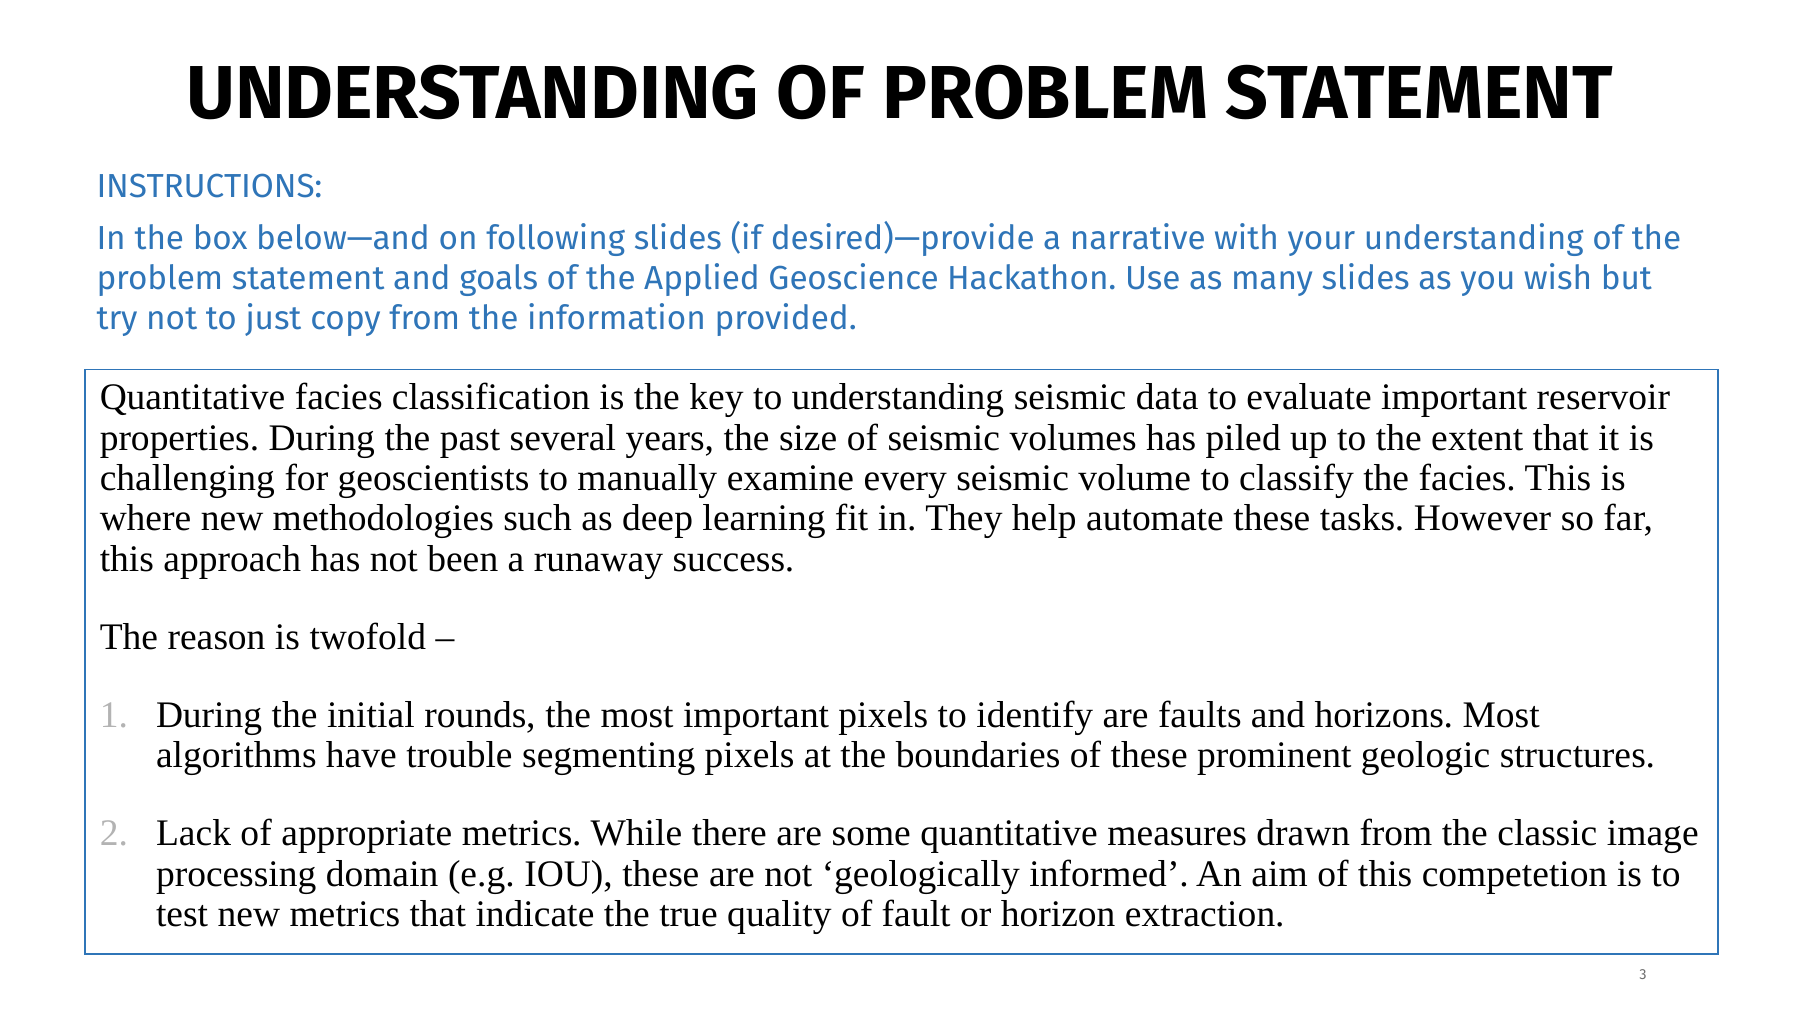

# understanding of Problem Statement
INSTRUCTIONS:
In the box below—and on following slides (if desired)—provide a narrative with your understanding of the problem statement and goals of the Applied Geoscience Hackathon. Use as many slides as you wish but try not to just copy from the information provided.

Quantitative facies classification is the key to understanding seismic data to evaluate important reservoir properties. During the past several years, the size of seismic volumes has piled up to the extent that it is challenging for geoscientists to manually examine every seismic volume to classify the facies. This is where new methodologies such as deep learning fit in. They help automate these tasks. However so far, this approach has not been a runaway success.
The reason is twofold –
During the initial rounds, the most important pixels to identify are faults and horizons. Most algorithms have trouble segmenting pixels at the boundaries of these prominent geologic structures.
Lack of appropriate metrics. While there are some quantitative measures drawn from the classic image processing domain (e.g. IOU), these are not ‘geologically informed’. An aim of this competetion is to test new metrics that indicate the true quality of fault or horizon extraction.